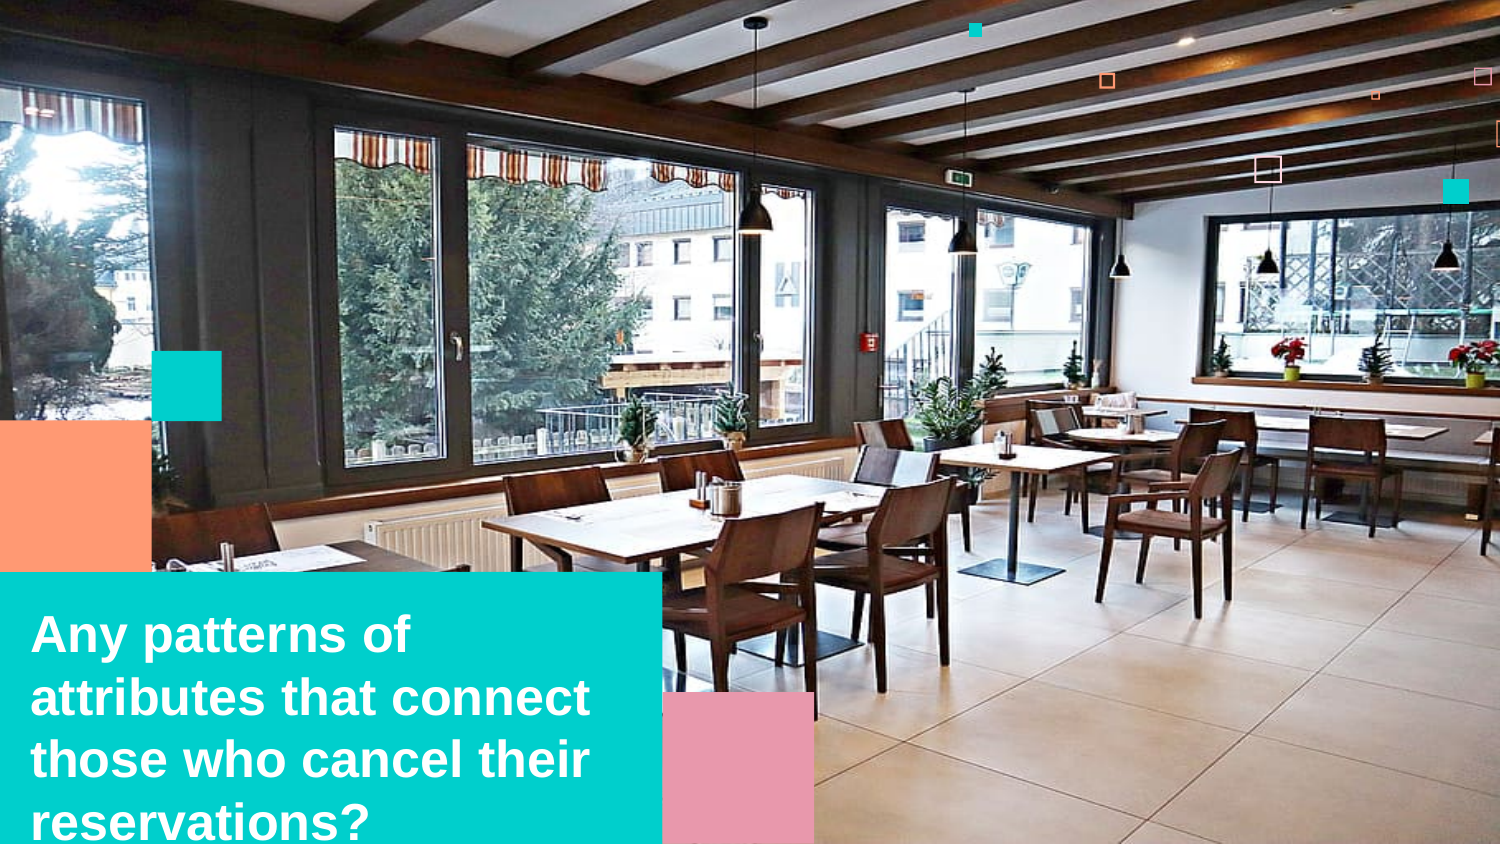

Any patterns of attributes that connect those who cancel their reservations?